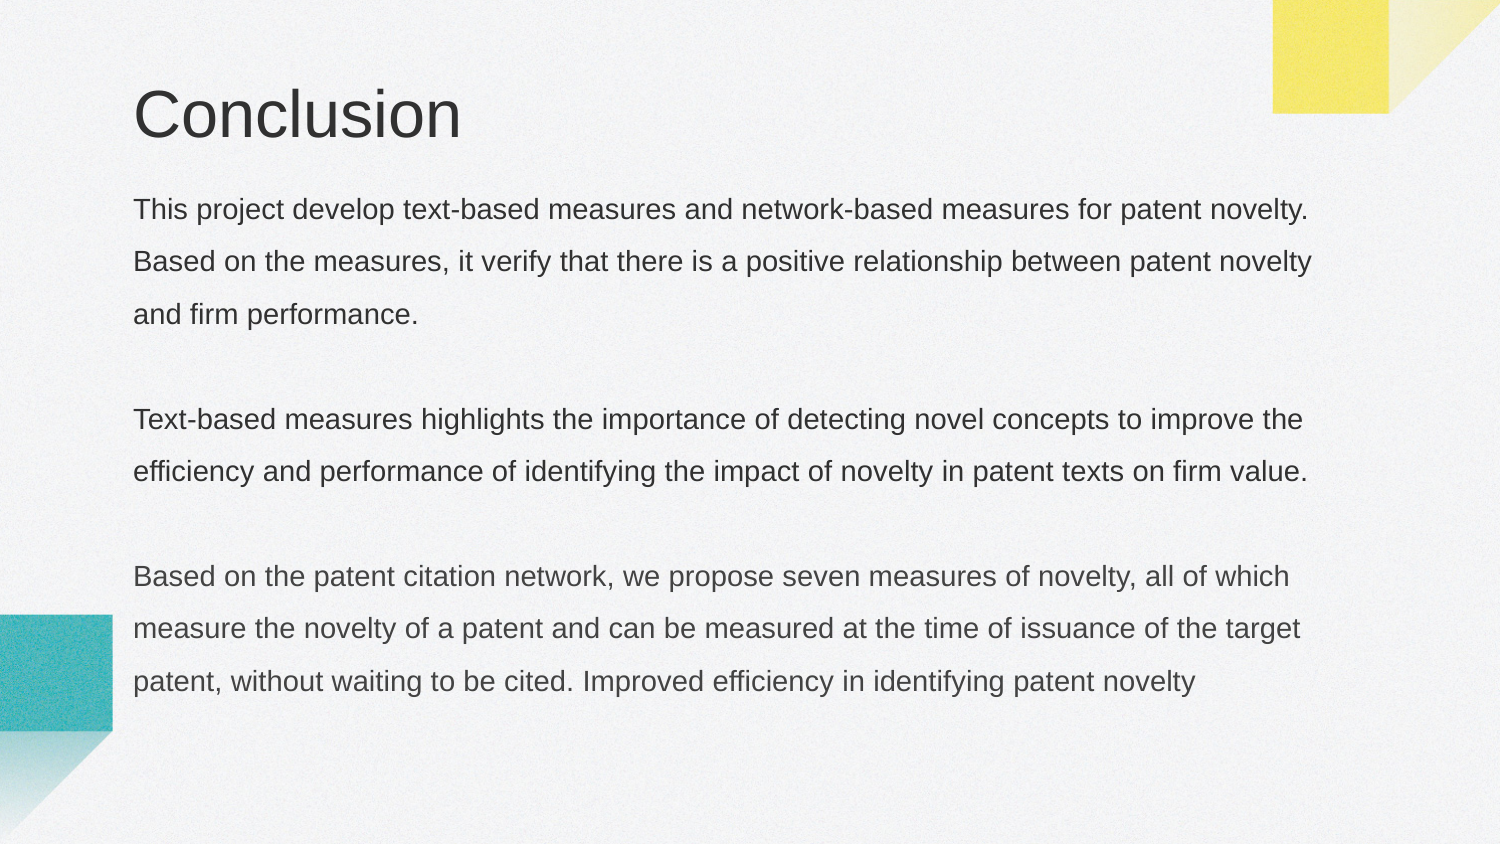

# Conclusion
This project develop text-based measures and network-based measures for patent novelty. Based on the measures, it verify that there is a positive relationship between patent novelty and firm performance.

Text-based measures highlights the importance of detecting novel concepts to improve the efficiency and performance of identifying the impact of novelty in patent texts on firm value.

Based on the patent citation network, we propose seven measures of novelty, all of which measure the novelty of a patent and can be measured at the time of issuance of the target patent, without waiting to be cited. Improved efficiency in identifying patent novelty